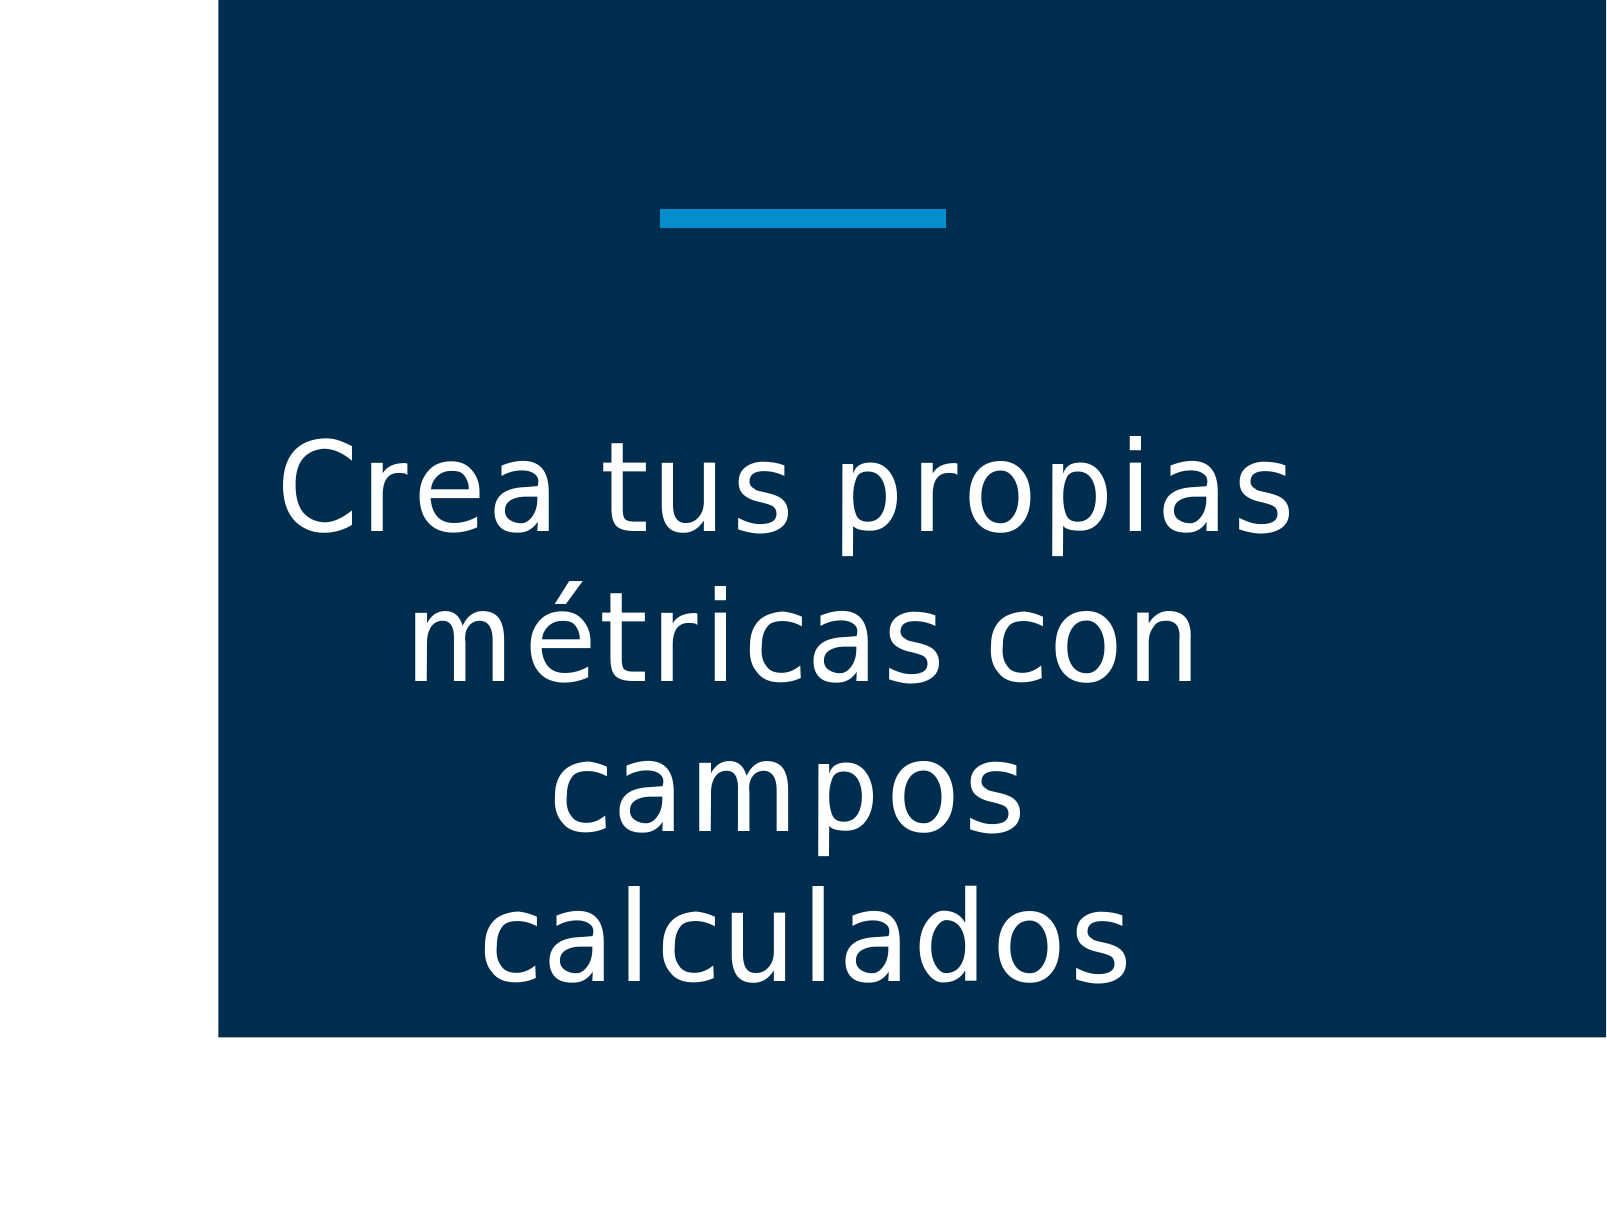

# Crea tus propias  métricas con campos  calculados